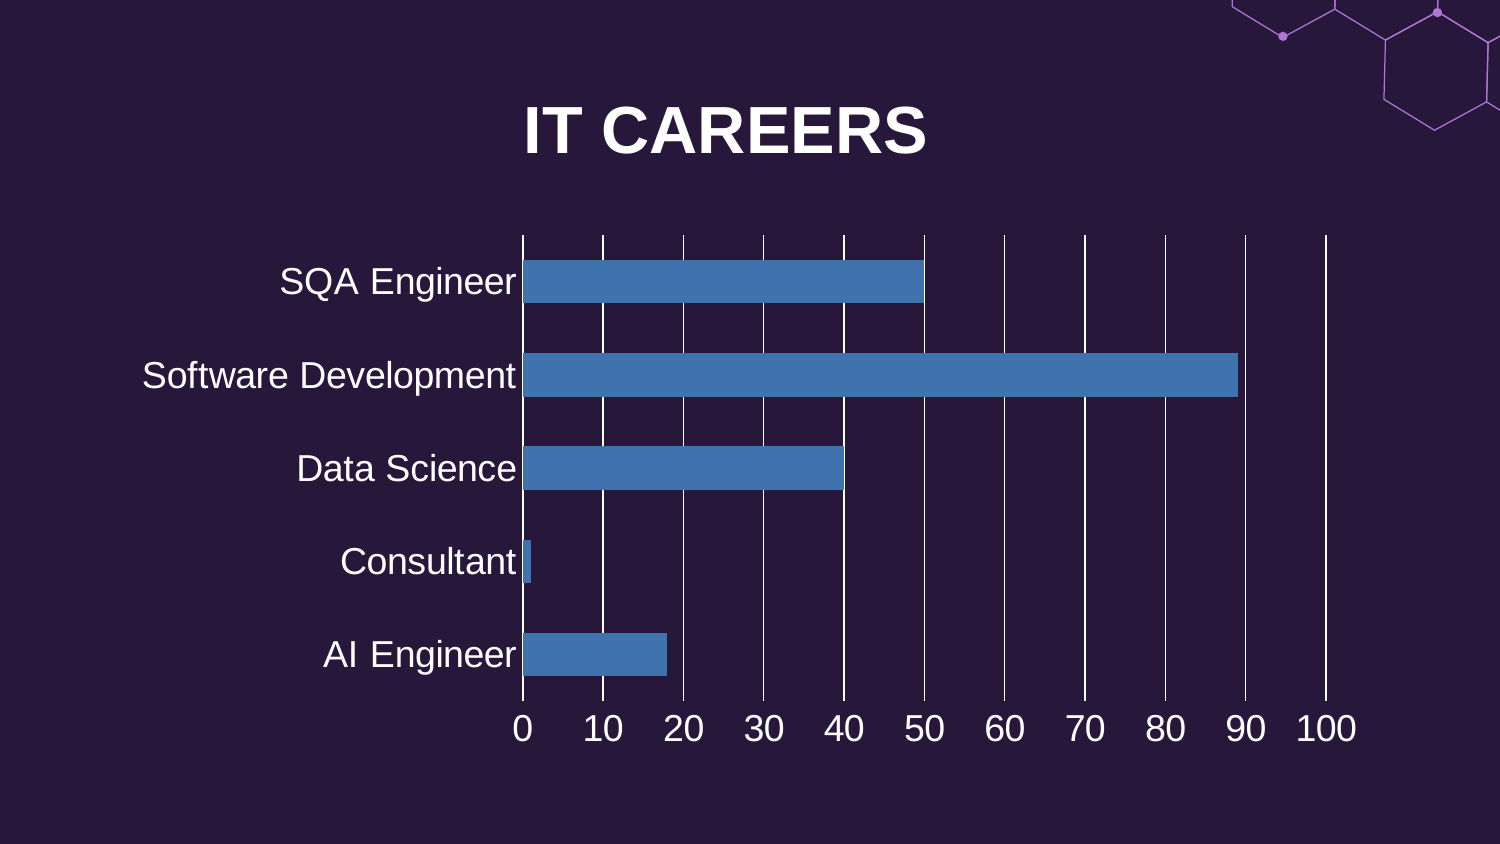

IT CAREERS
#

### Chart

| Category | Total |
|---|---|
| AI Engineer | 18.0 |
| Consultant | 1.0 |
| Data Science | 40.0 |
| Software Development | 89.0 |
| SQA Engineer | 50.0 |

### Chart

| Category |
|---|